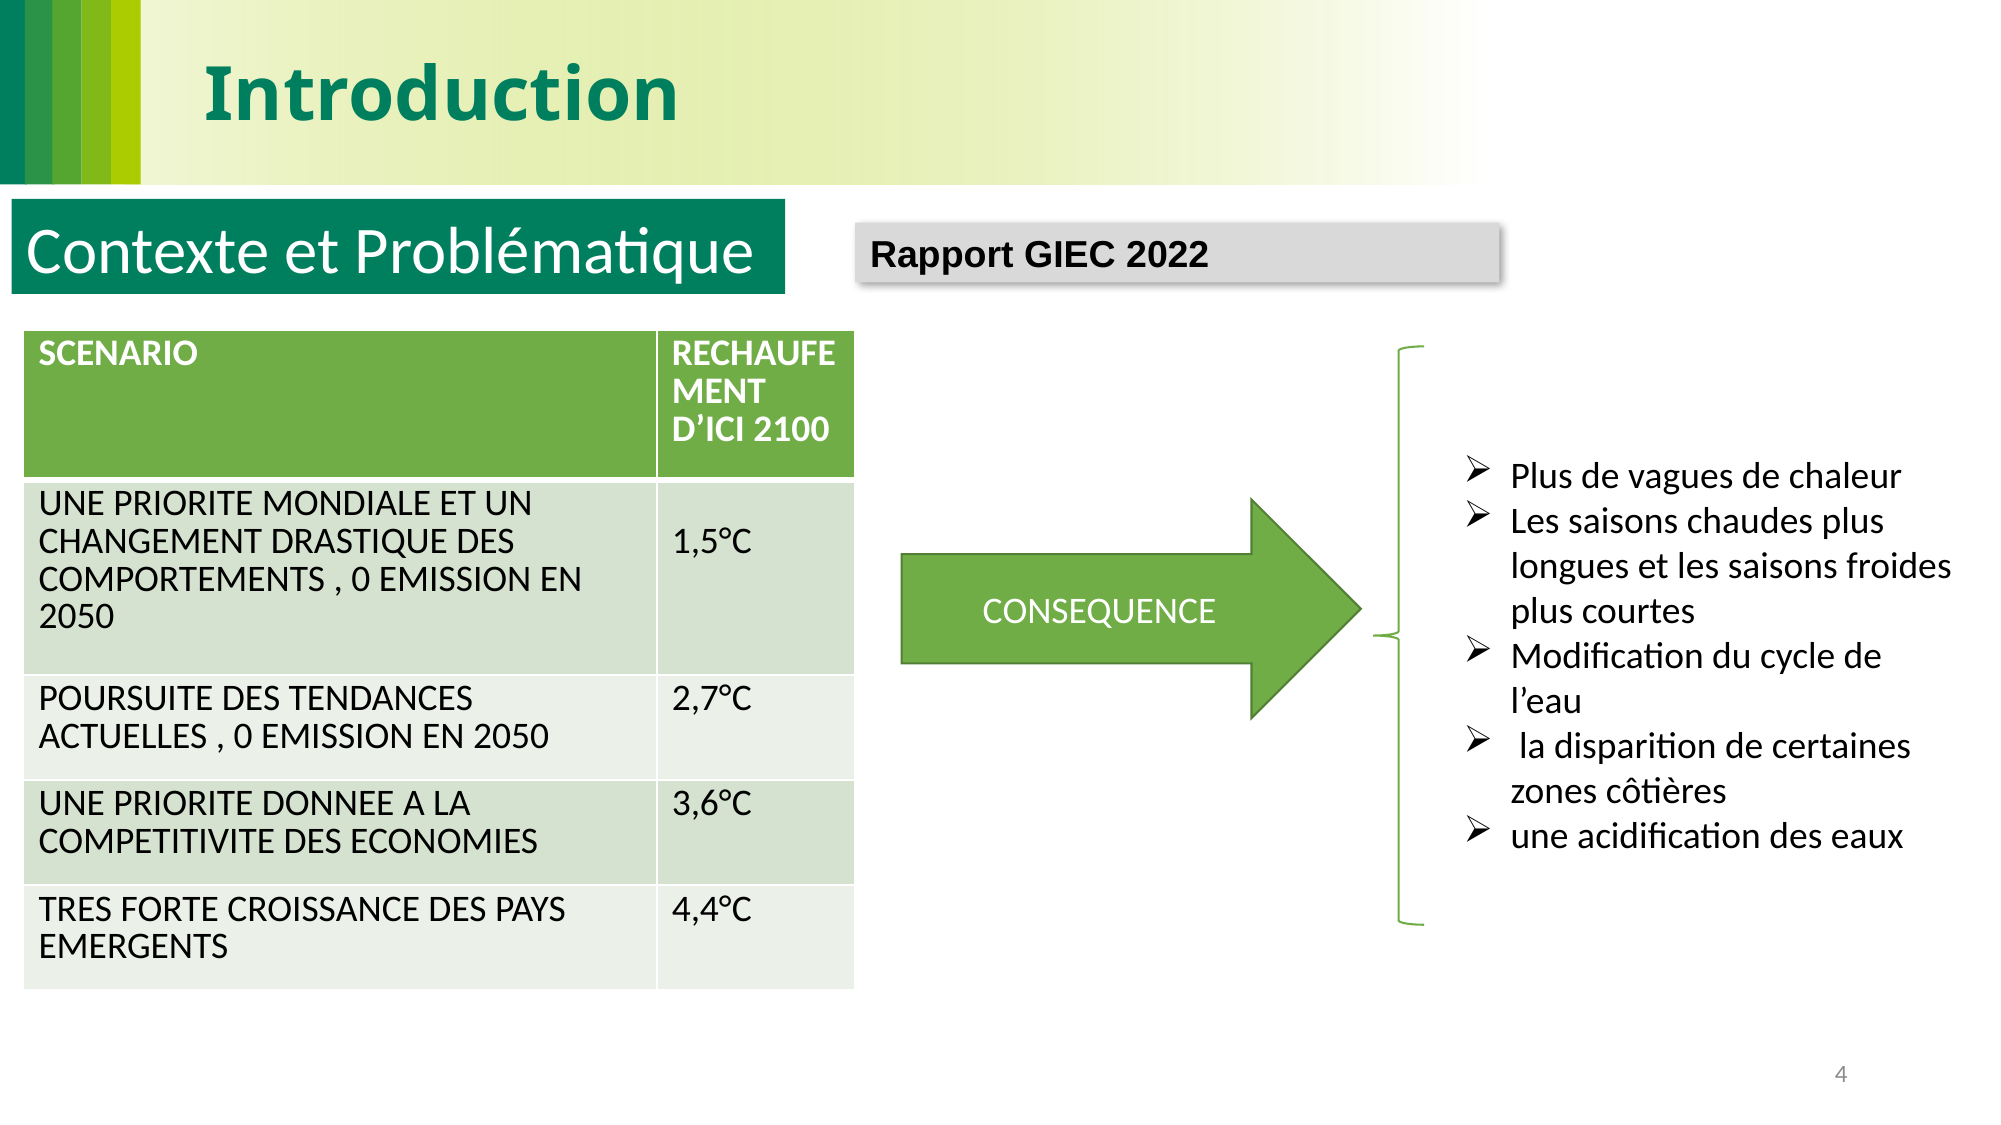

Introduction
Contexte et Problématique
Rapport GIEC 2022
| SCENARIO | RECHAUFEMENT D’ICI 2100 |
| --- | --- |
| UNE PRIORITE MONDIALE ET UN CHANGEMENT DRASTIQUE DES COMPORTEMENTS , 0 EMISSION EN 2050 | 1,5°C |
| POURSUITE DES TENDANCES ACTUELLES , 0 EMISSION EN 2050 | 2,7°C |
| UNE PRIORITE DONNEE A LA COMPETITIVITE DES ECONOMIES | 3,6°C |
| TRES FORTE CROISSANCE DES PAYS EMERGENTS | 4,4°C |

Plus de vagues de chaleur
Les saisons chaudes plus longues et les saisons froides plus courtes
Modification du cycle de l’eau
 la disparition de certaines zones côtières
une acidification des eaux
CONSEQUENCE
4